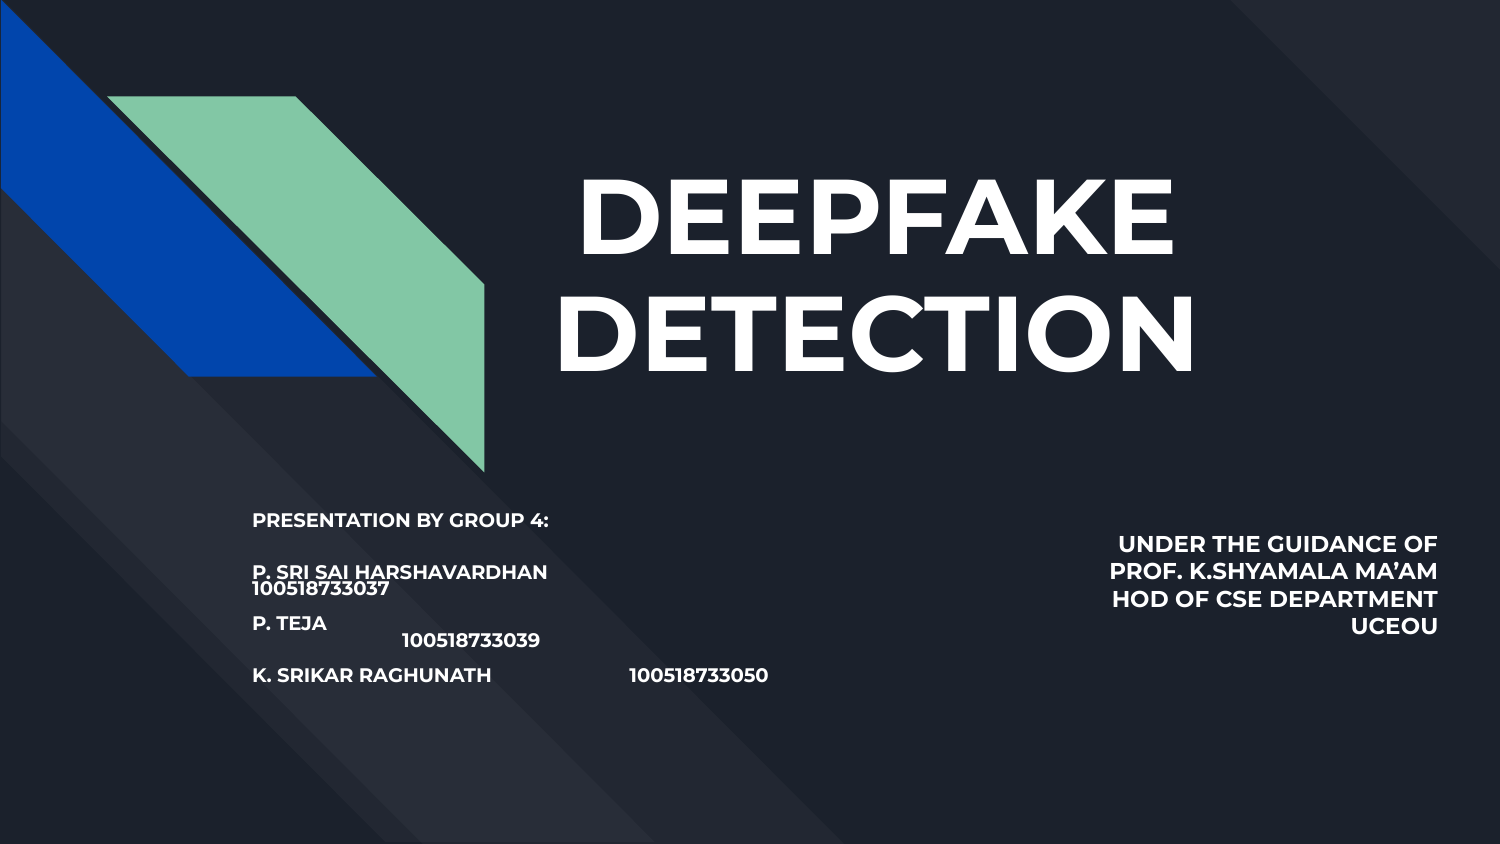

# DEEPFAKE DETECTION
PRESENTATION BY GROUP 4:

P. SRI SAI HARSHAVARDHAN		100518733037
P. TEJA 				100518733039
K. SRIKAR RAGHUNATH                         100518733050
UNDER THE GUIDANCE OF
PROF. K.SHYAMALA MA’AM
HOD OF CSE DEPARTMENT
UCEOU